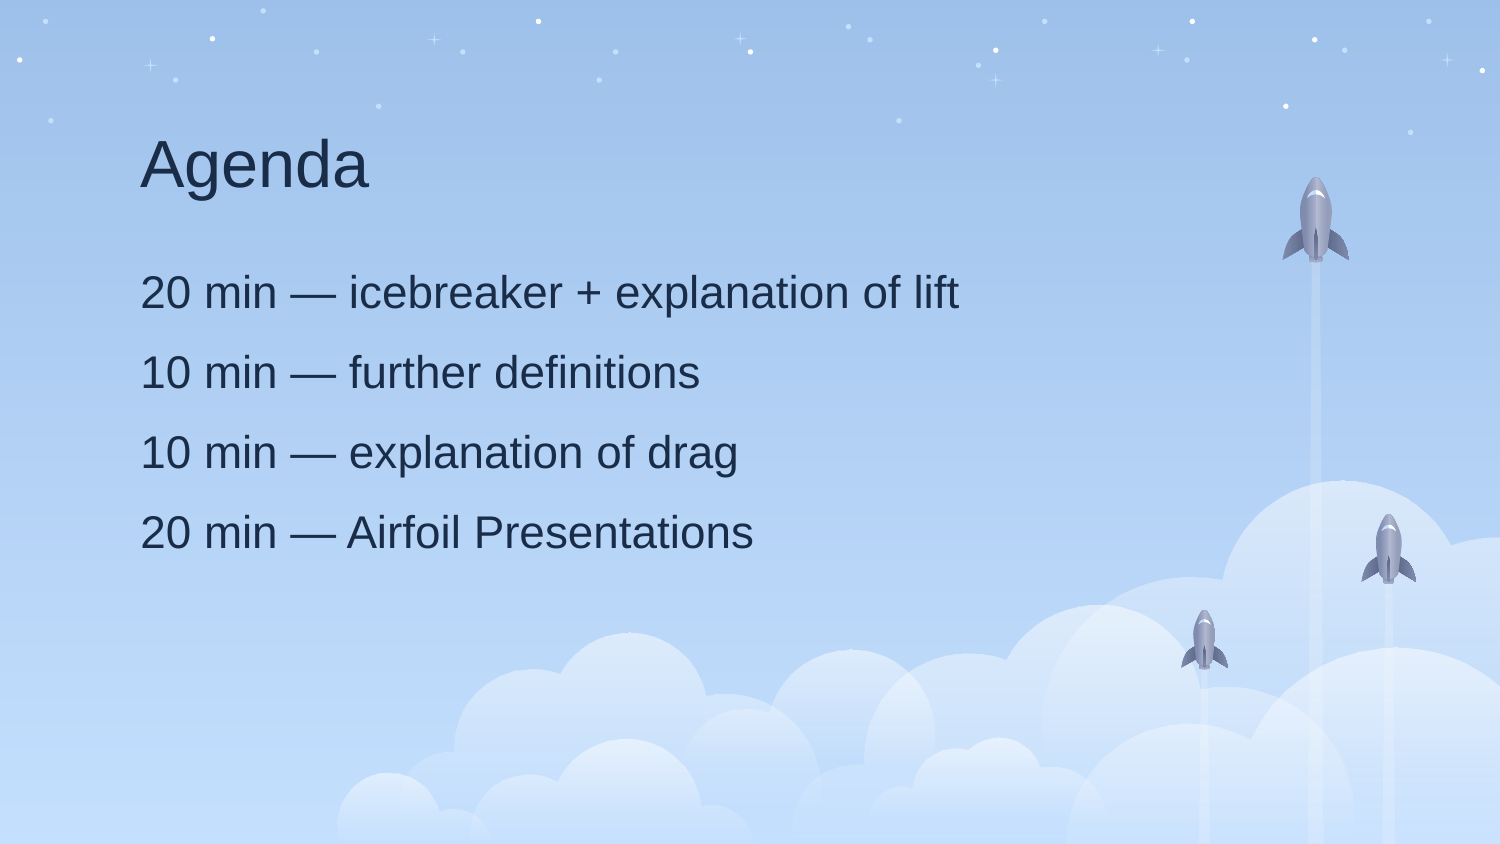

# Agenda
20 min — icebreaker + explanation of lift
10 min — further definitions
10 min — explanation of drag
20 min — Airfoil Presentations